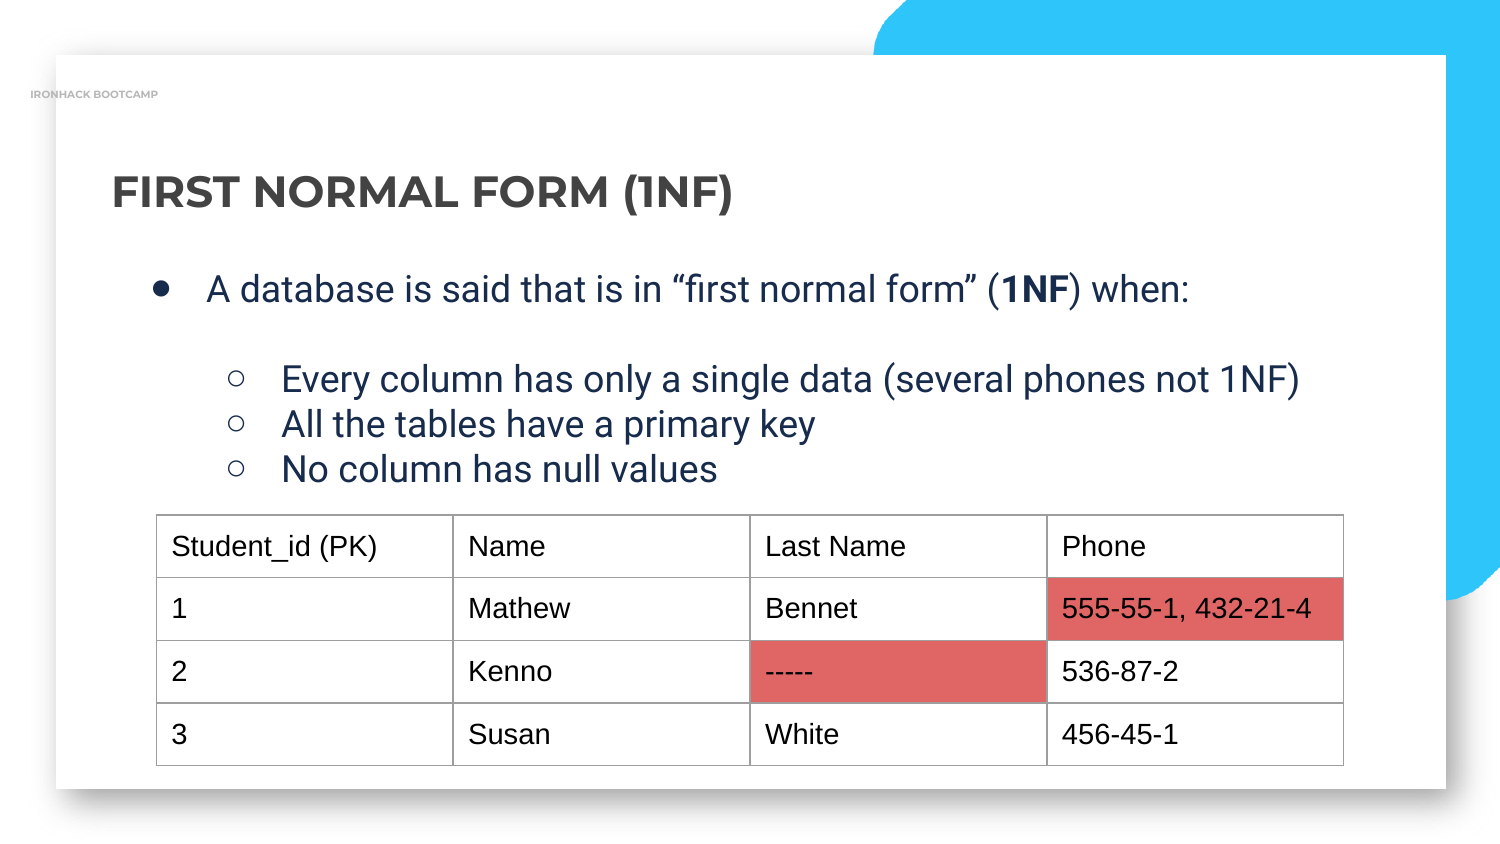

IRONHACK BOOTCAMP
FIRST NORMAL FORM (1NF)
A database is said that is in “first normal form” (1NF) when:

Every column has only a single data (several phones not 1NF)
All the tables have a primary key
No column has null values

| Student\_id (PK) | Name | Last Name | Phone |
| --- | --- | --- | --- |
| 1 | Mathew | Bennet | 555-55-1, 432-21-4 |
| 2 | Kenno | ----- | 536-87-2 |
| 3 | Susan | White | 456-45-1 |